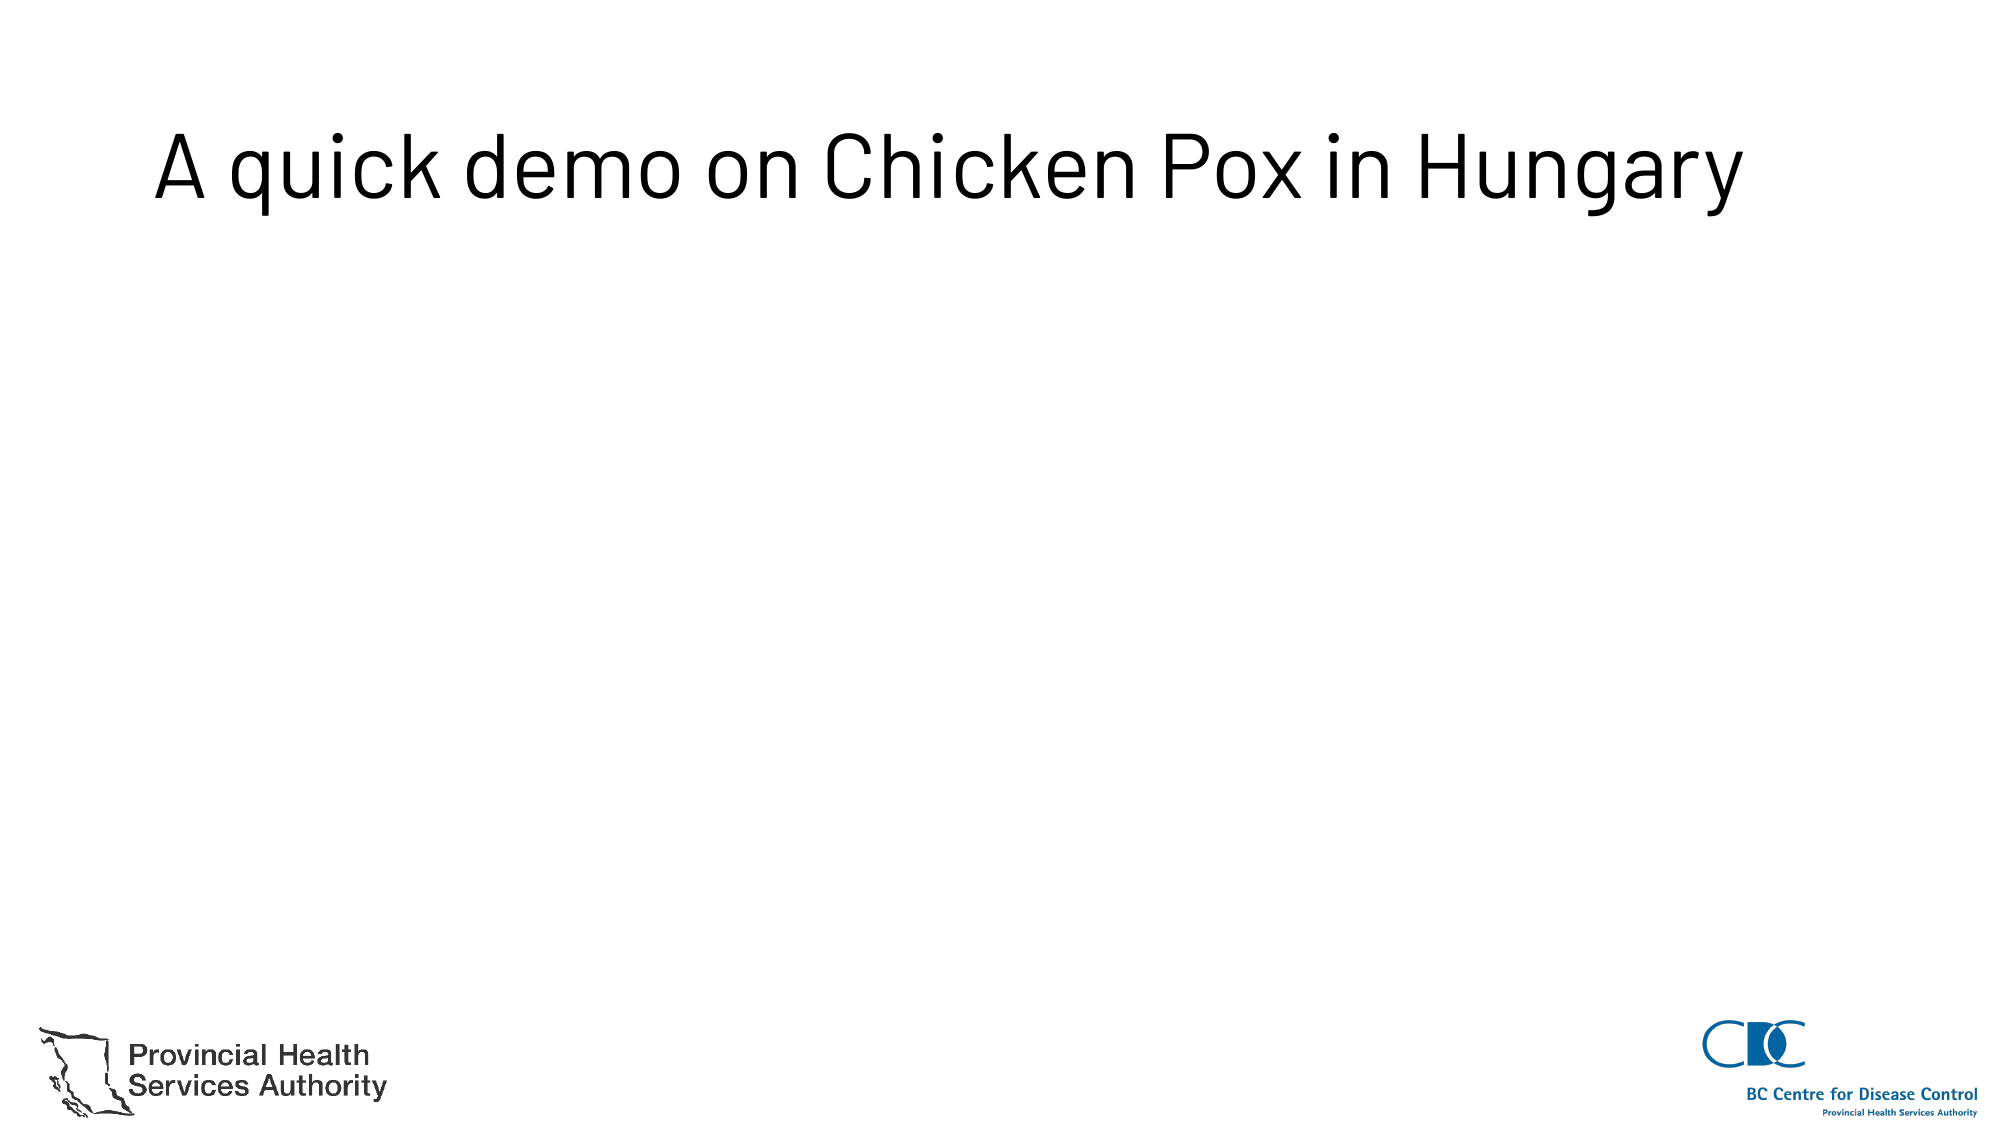

# A quick demo on Chicken Pox in Hungary